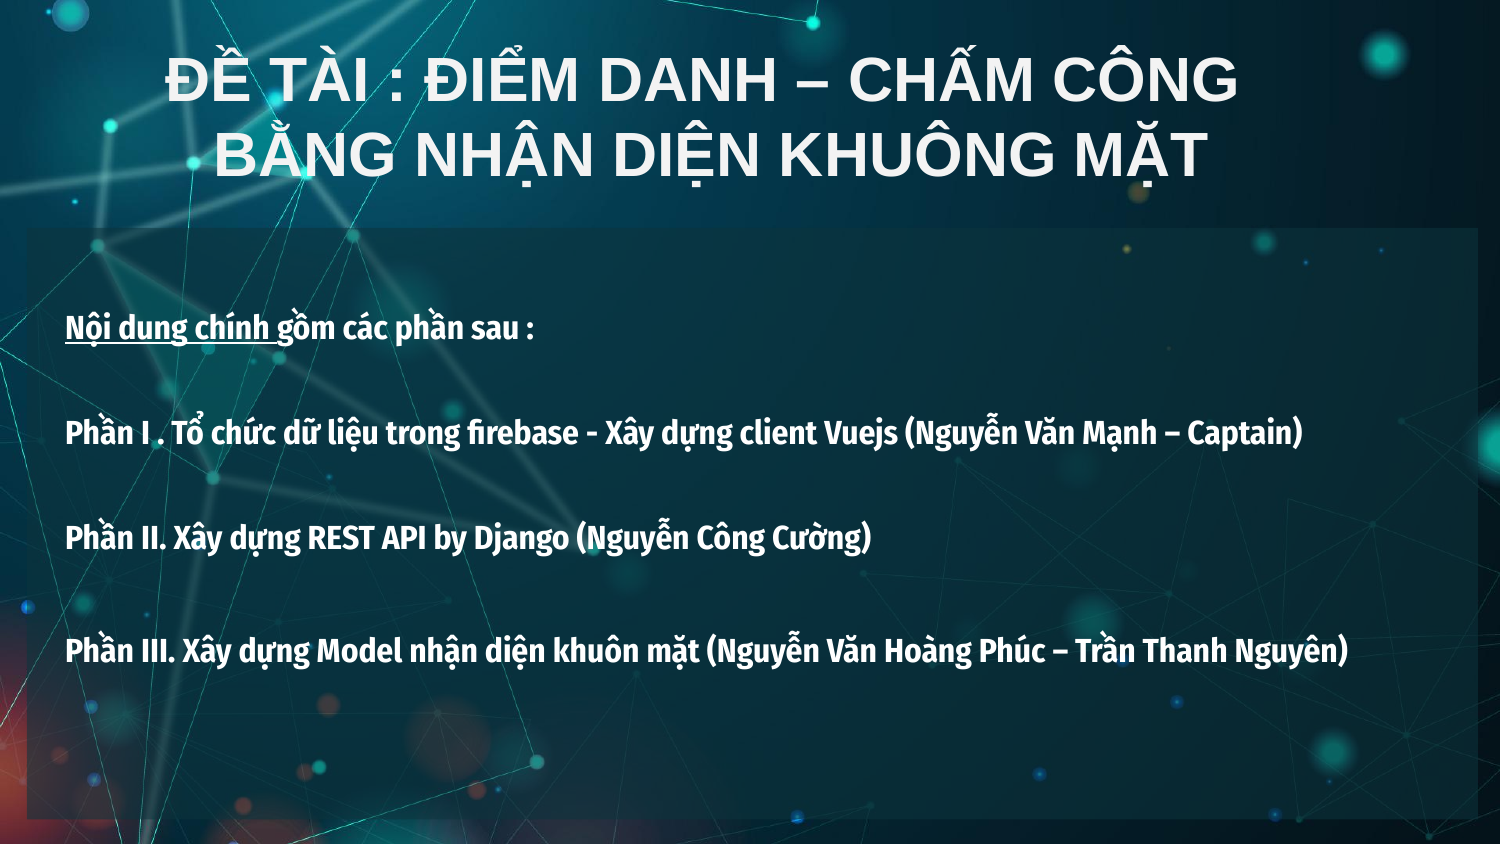

# ĐỀ TÀI : ĐIỂM DANH – CHẤM CÔNG BẰNG NHẬN DIỆN KHUÔNG MẶT
Nội dung chính gồm các phần sau :
Phần I . Tổ chức dữ liệu trong firebase - Xây dựng client Vuejs (Nguyễn Văn Mạnh – Captain)
Phần II. Xây dựng REST API by Django (Nguyễn Công Cường)
Phần III. Xây dựng Model nhận diện khuôn mặt (Nguyễn Văn Hoàng Phúc – Trần Thanh Nguyên)